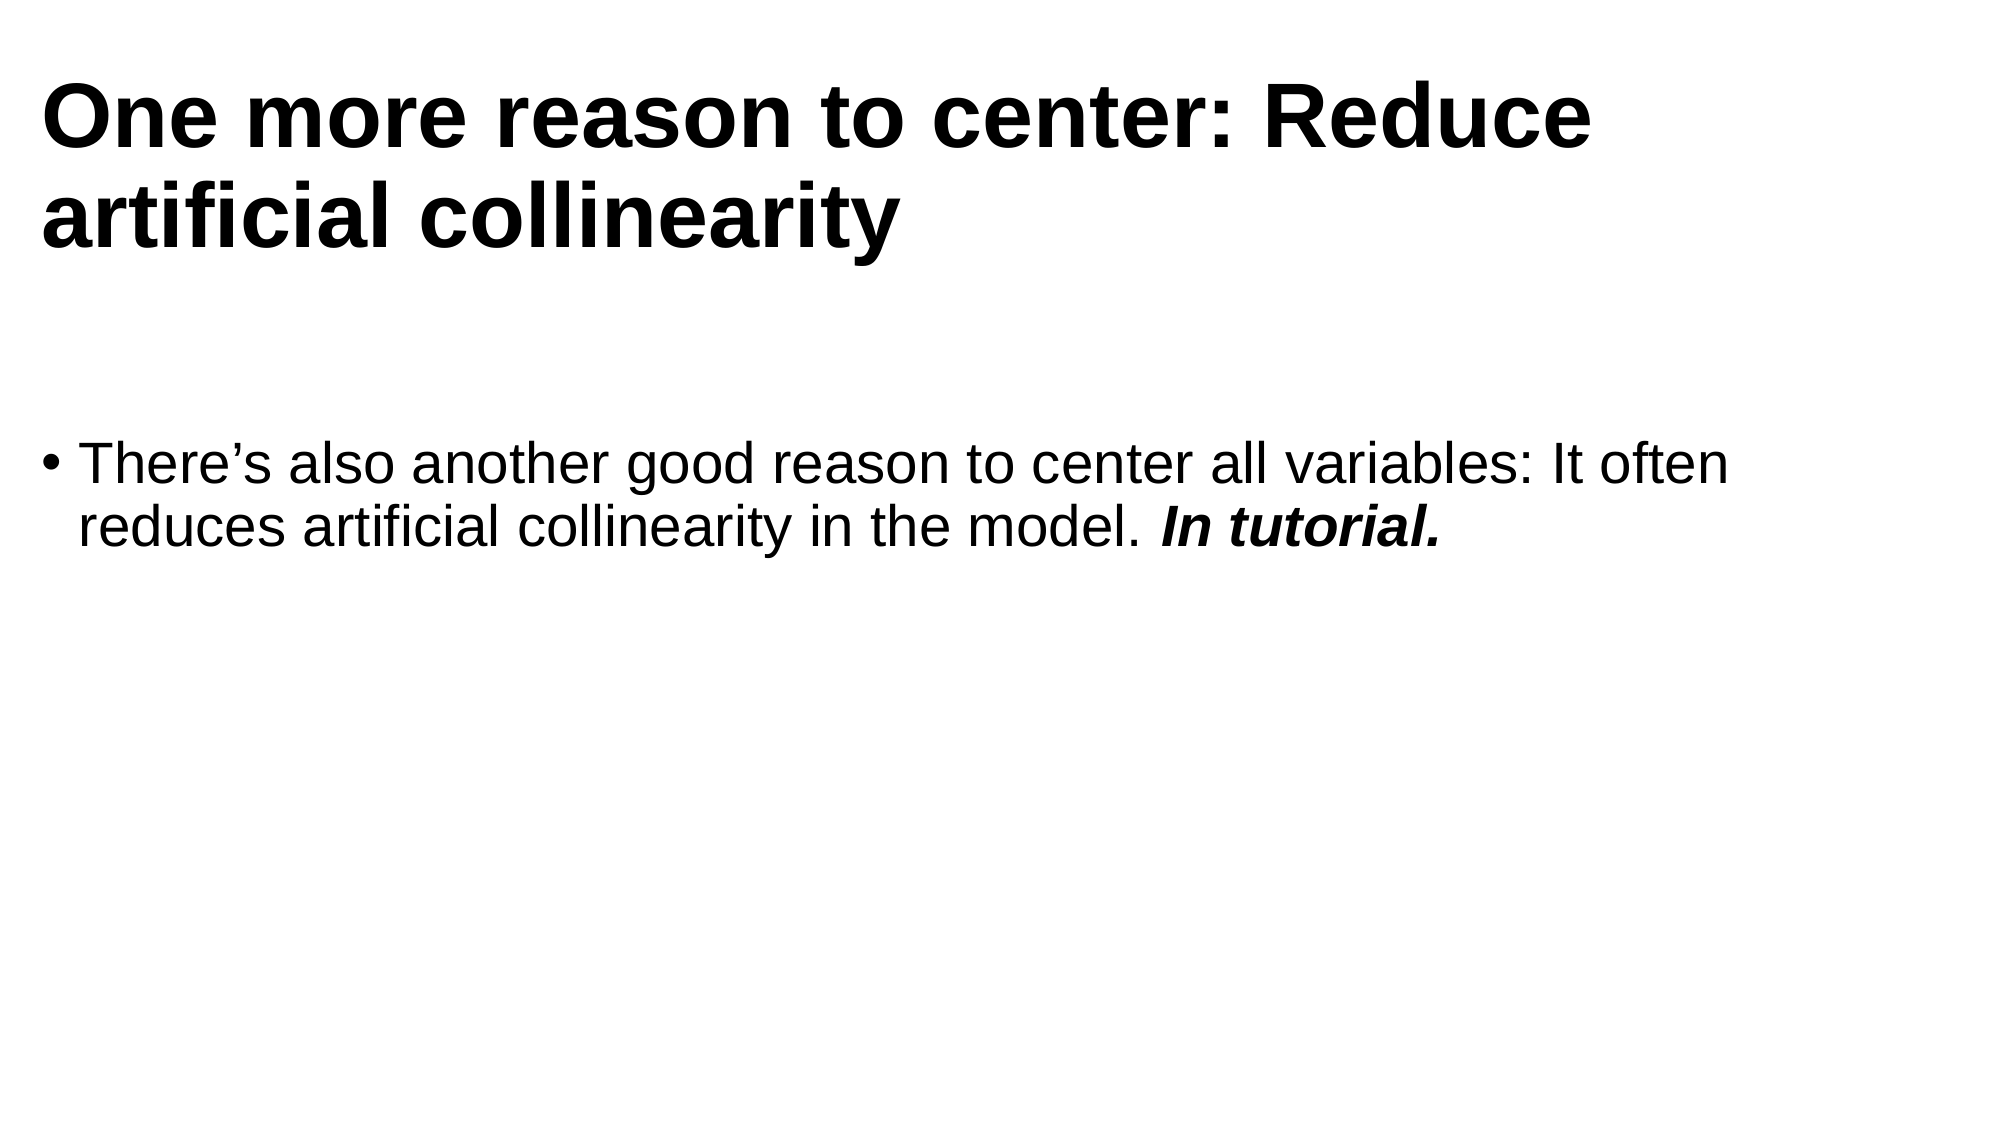

# One more reason to center: Reduce artificial collinearity

There’s also another good reason to center all variables: It often reduces artificial collinearity in the model. In tutorial.